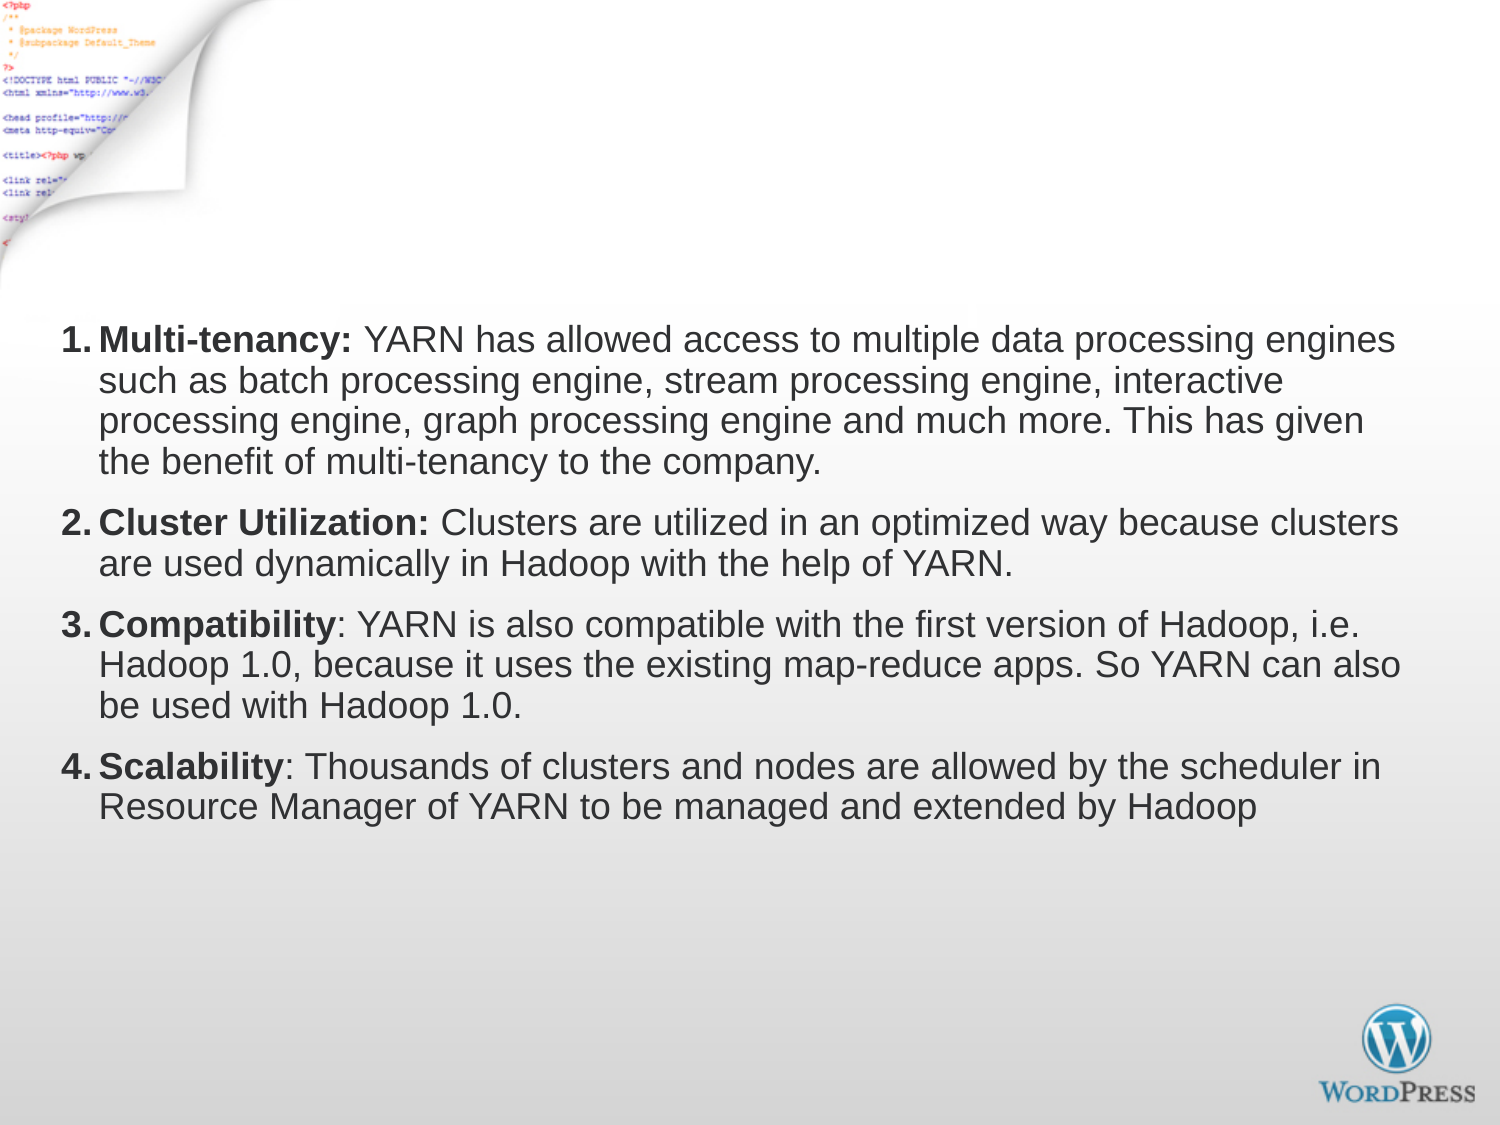

# Multi-tenancy: YARN has allowed access to multiple data processing engines such as batch processing engine, stream processing engine, interactive processing engine, graph processing engine and much more. This has given the benefit of multi-tenancy to the company.
Cluster Utilization: Clusters are utilized in an optimized way because clusters are used dynamically in Hadoop with the help of YARN.
Compatibility: YARN is also compatible with the first version of Hadoop, i.e. Hadoop 1.0, because it uses the existing map-reduce apps. So YARN can also be used with Hadoop 1.0.
Scalability: Thousands of clusters and nodes are allowed by the scheduler in Resource Manager of YARN to be managed and extended by Hadoop